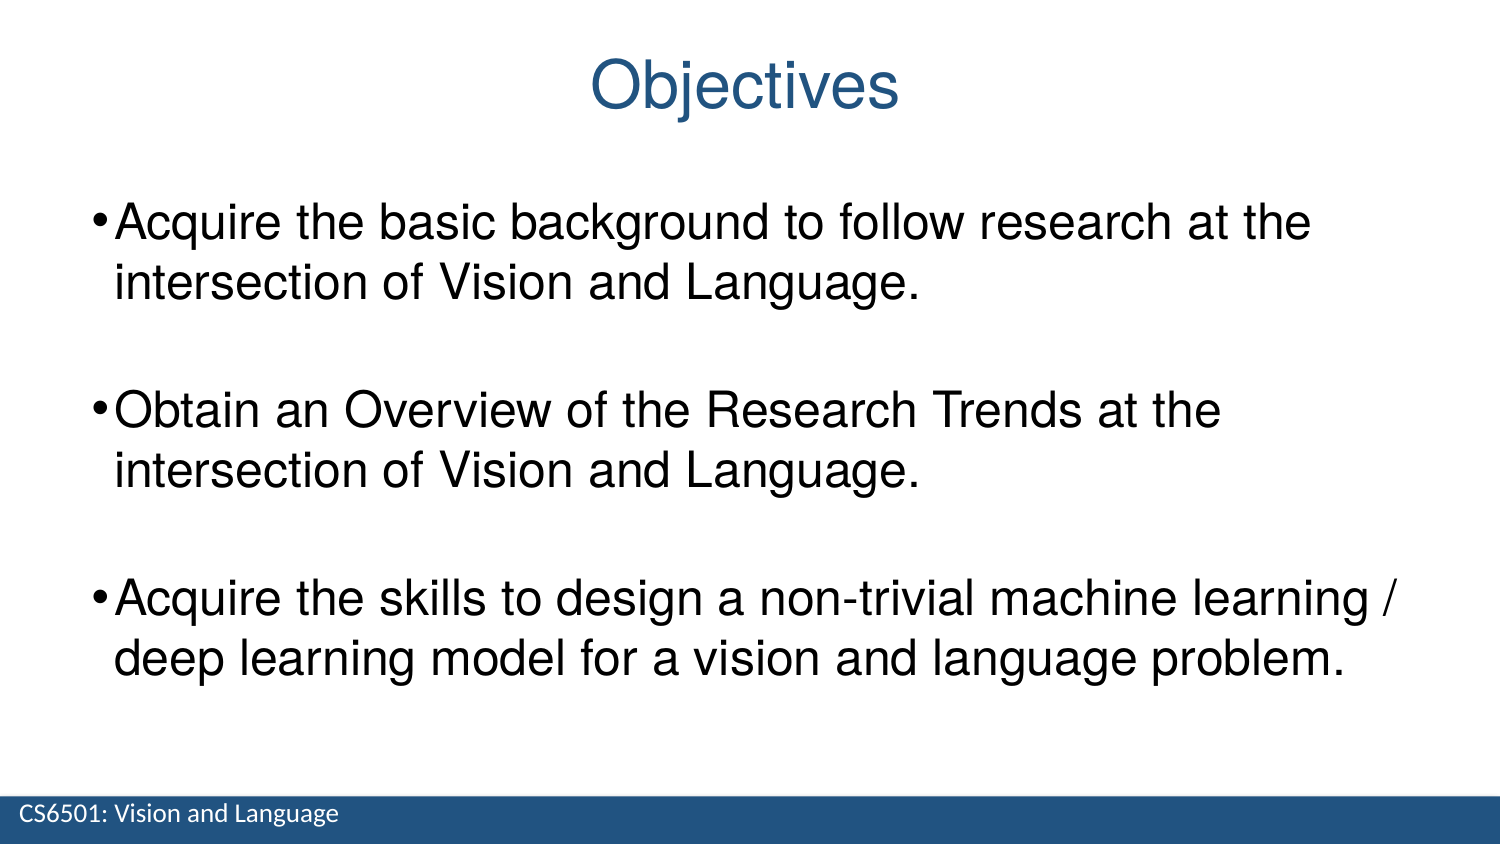

Objectives
Acquire the basic background to follow research at the intersection of Vision and Language.
Obtain an Overview of the Research Trends at the intersection of Vision and Language.
Acquire the skills to design a non-trivial machine learning / deep learning model for a vision and language problem.